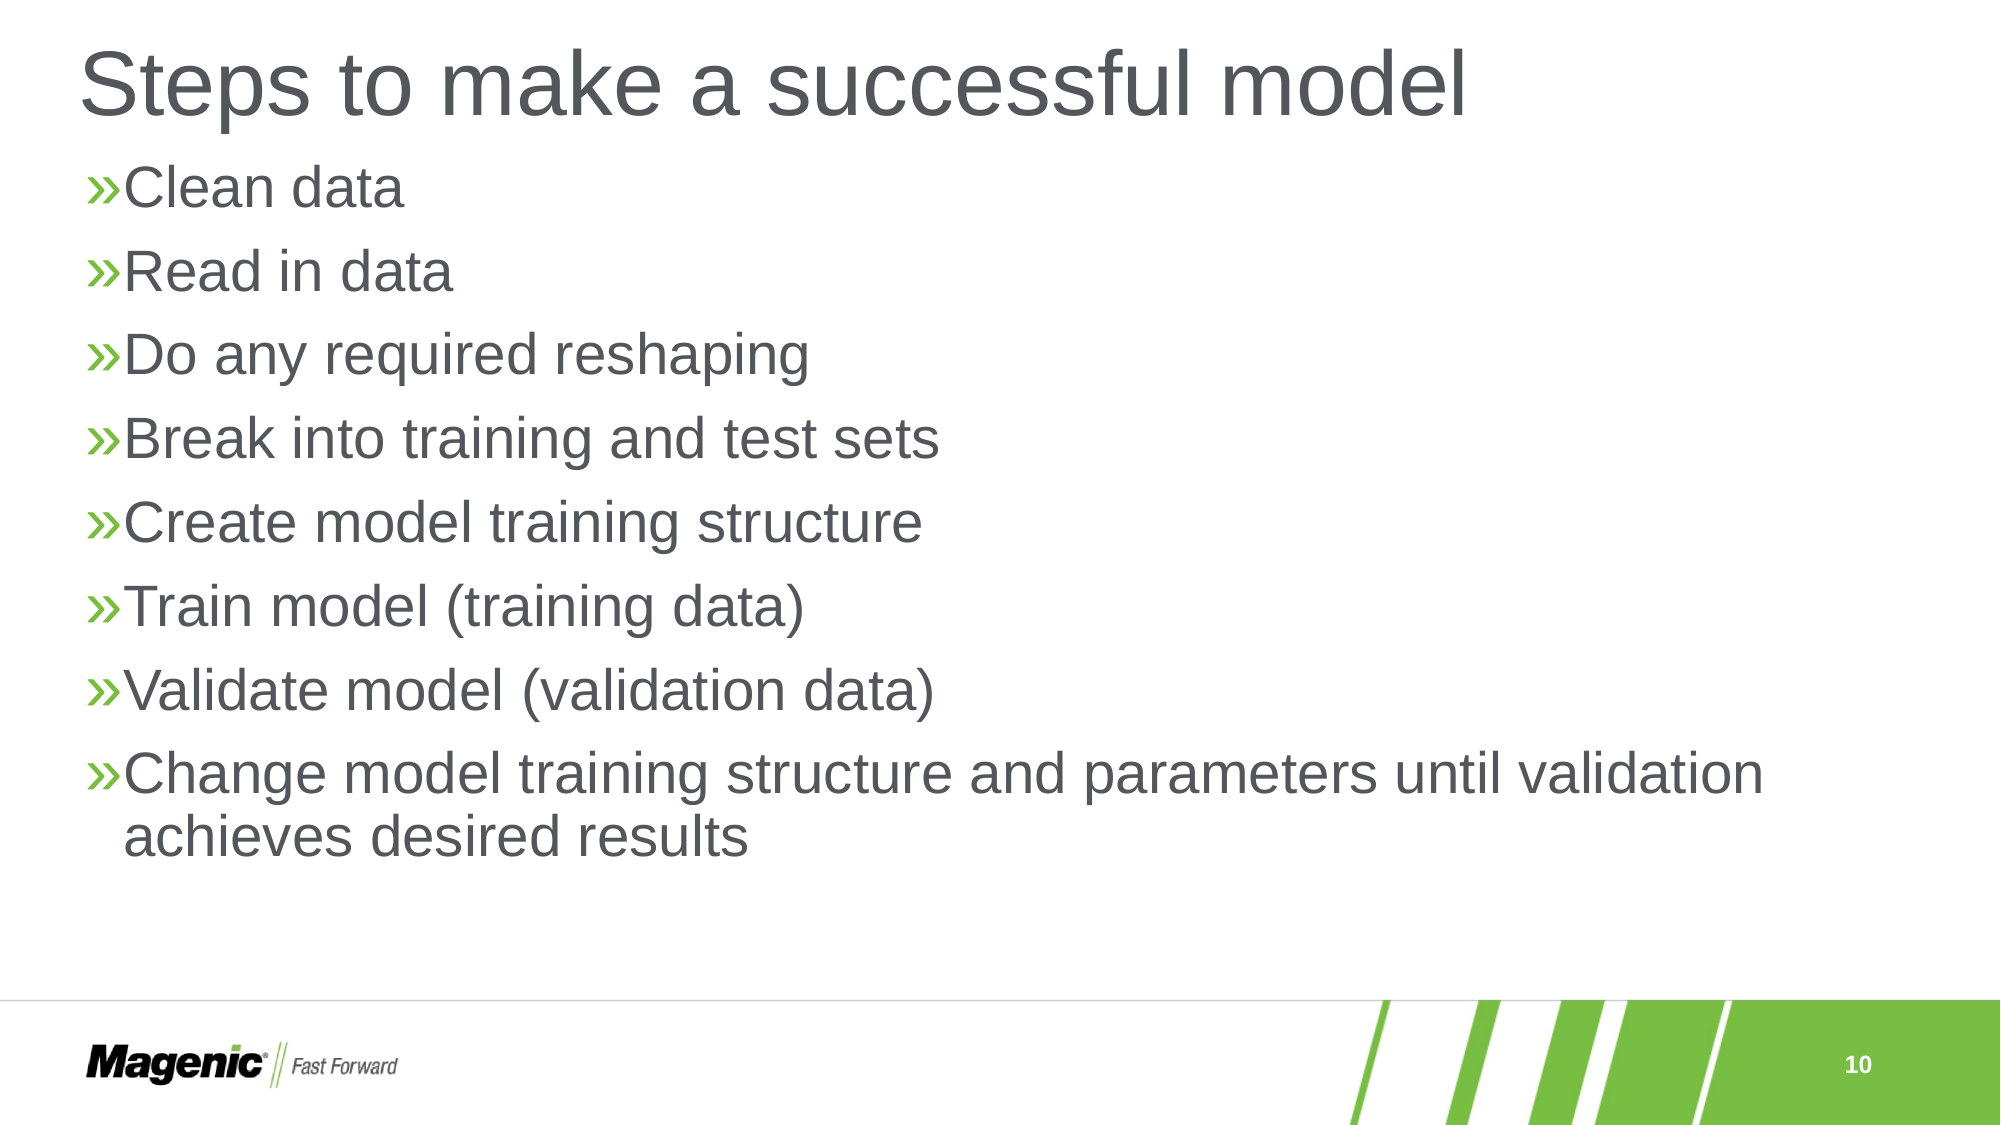

# Steps to make a successful model
Clean data
Read in data
Do any required reshaping
Break into training and test sets
Create model training structure
Train model (training data)
Validate model (validation data)
Change model training structure and parameters until validation achieves desired results